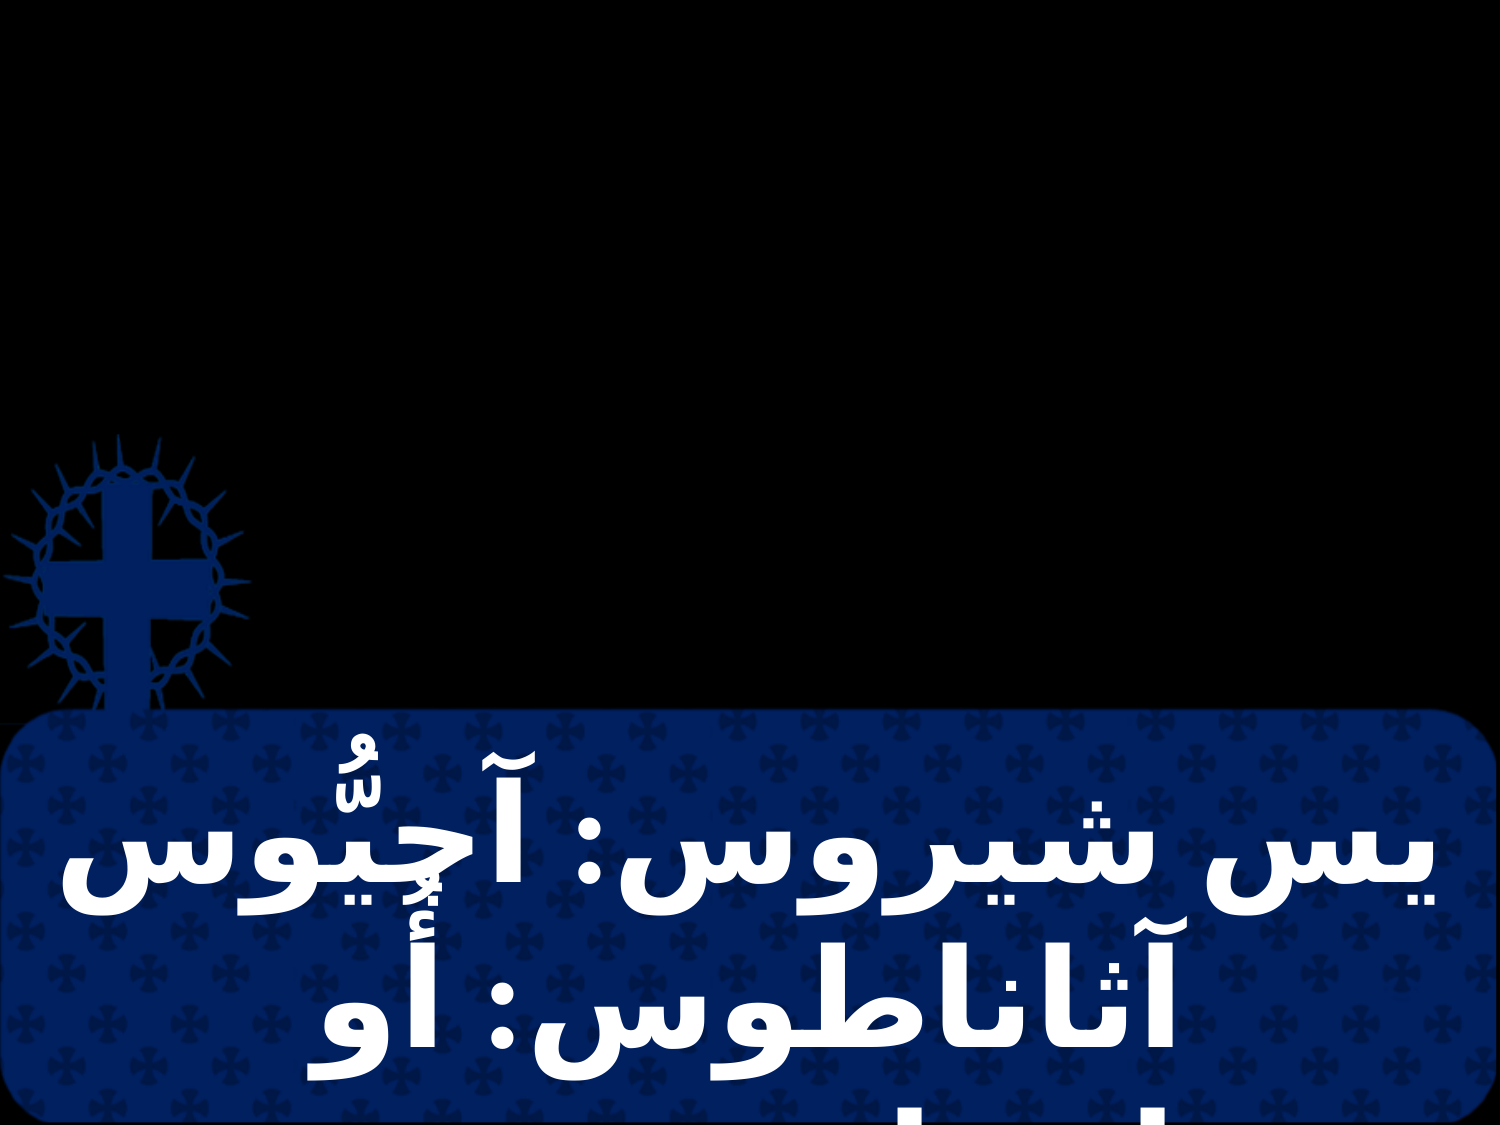

# يس شيروس: آجيُّوس آثاناطوس: أُو إستافروثيس